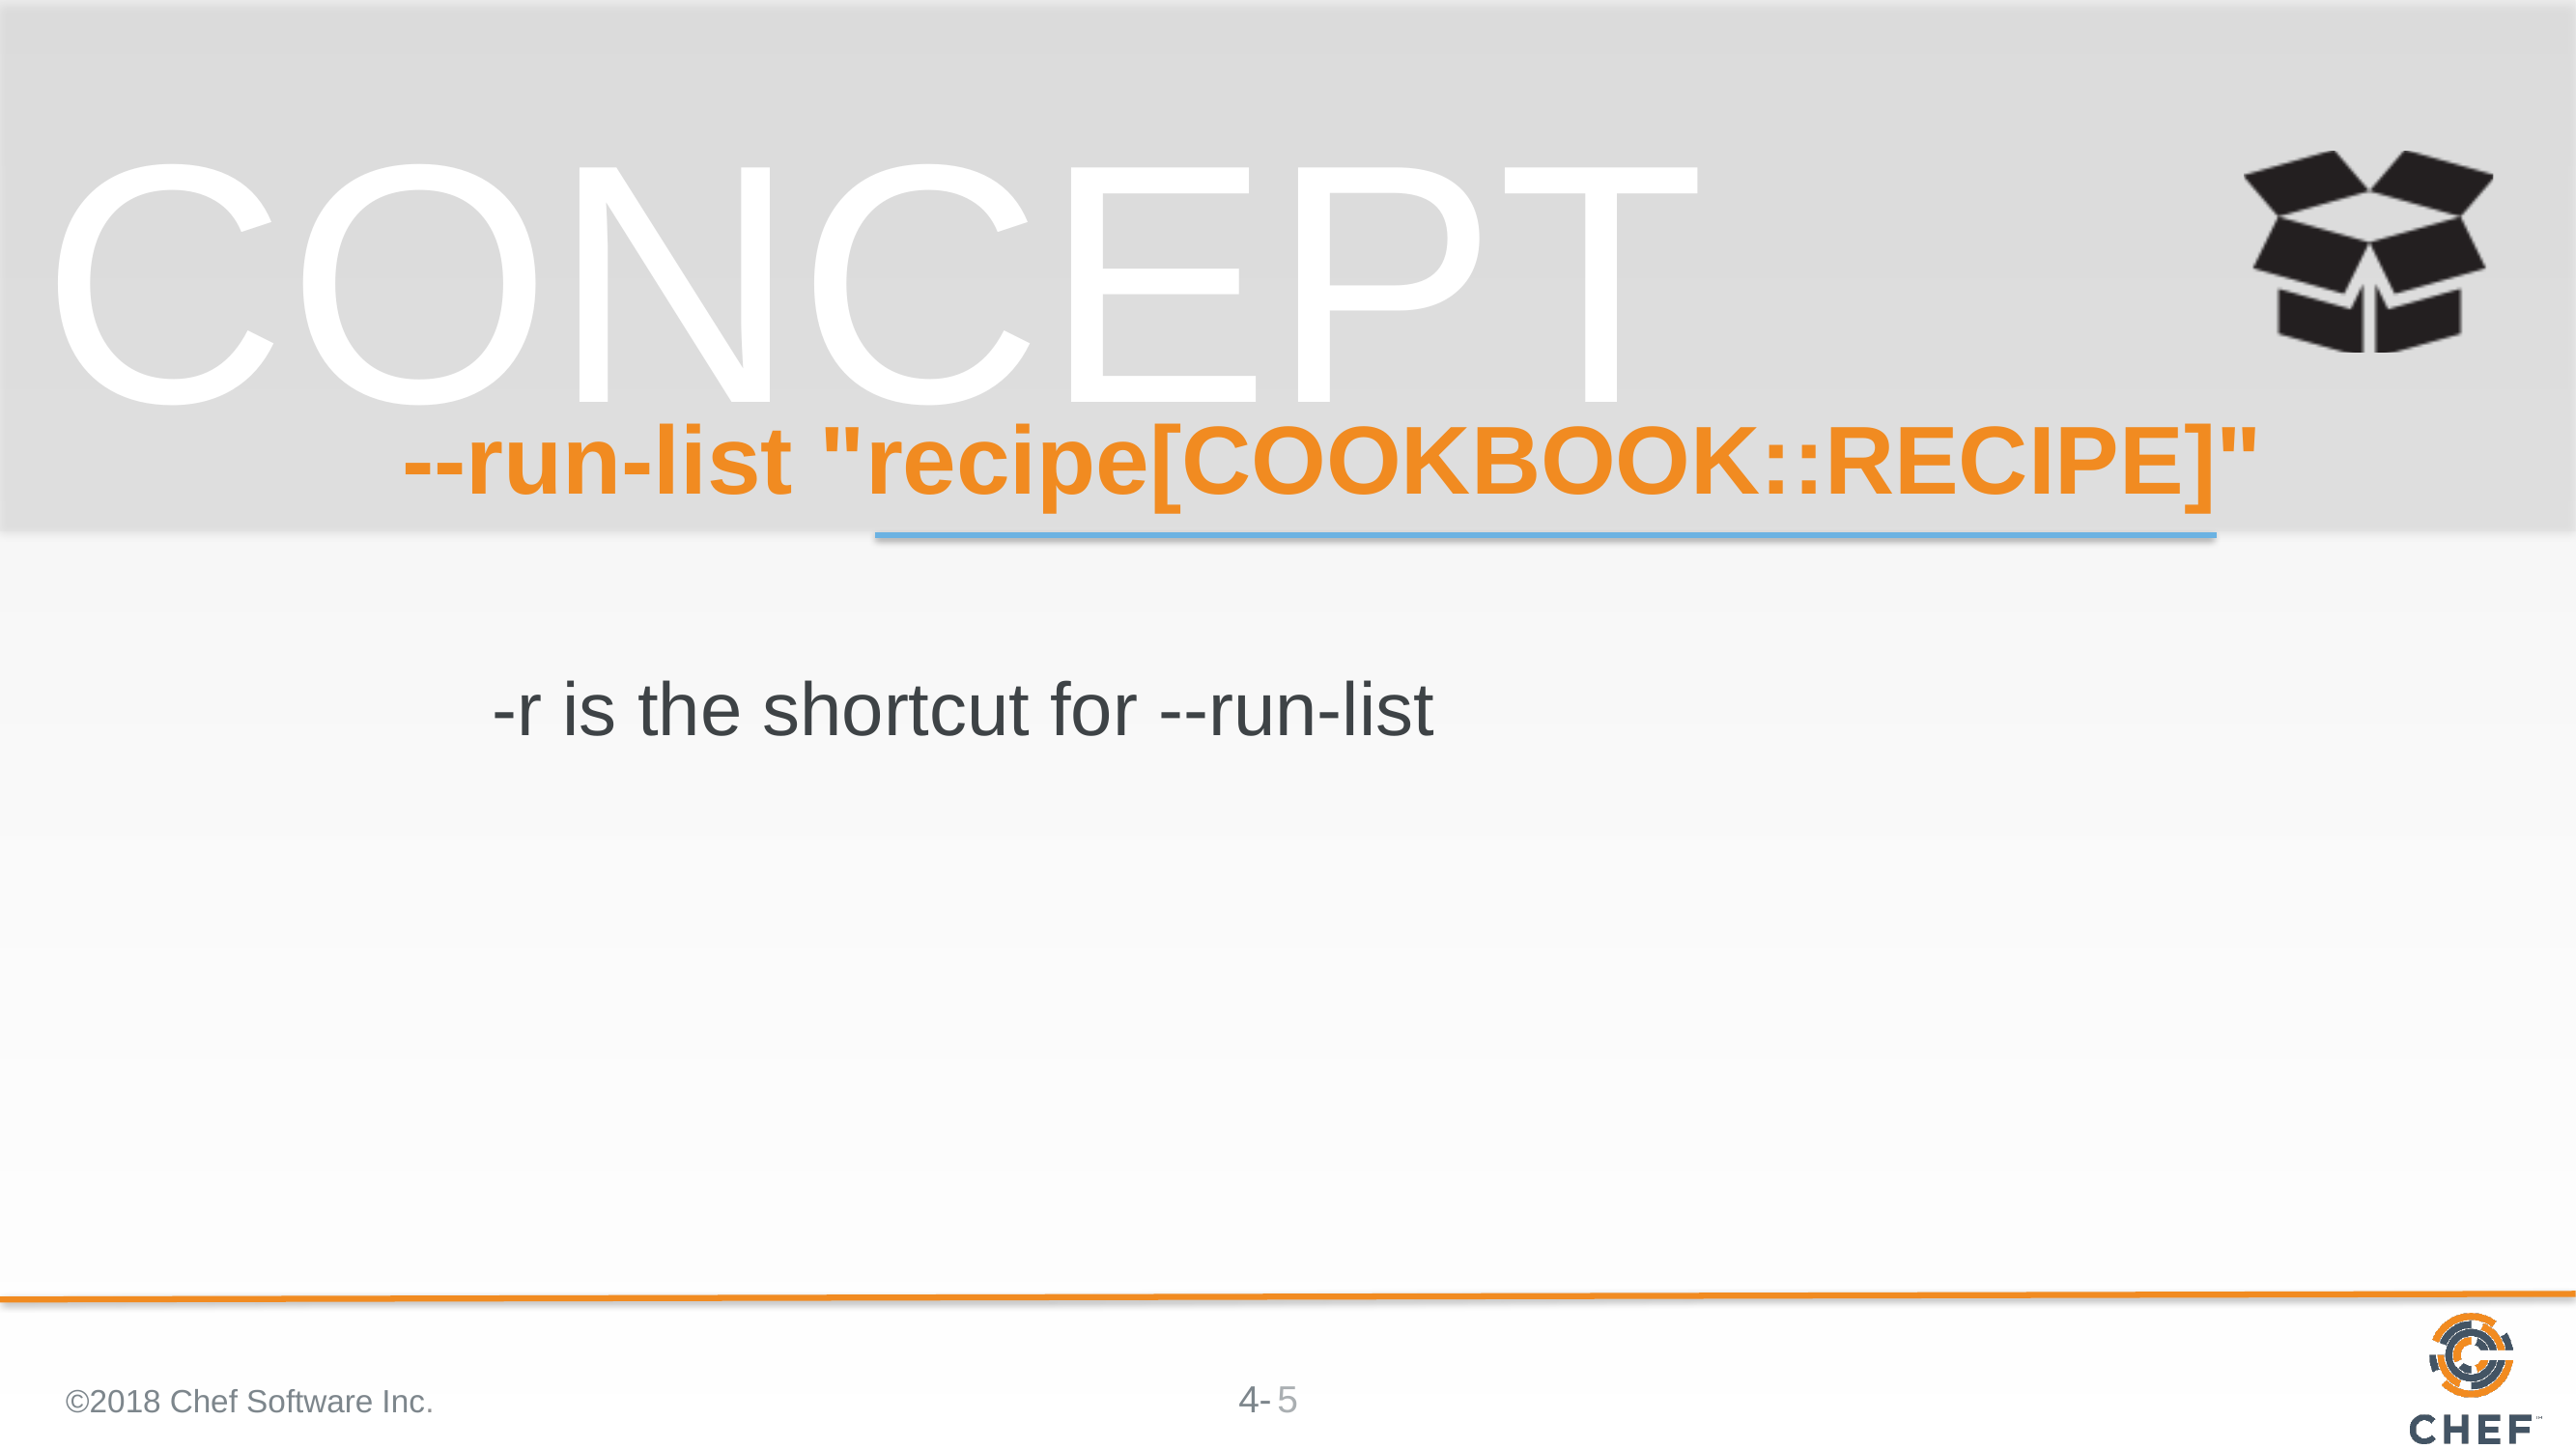

# --run-list "recipe[COOKBOOK::RECIPE]"

-r is the shortcut for --run-list
©2018 Chef Software Inc.
5